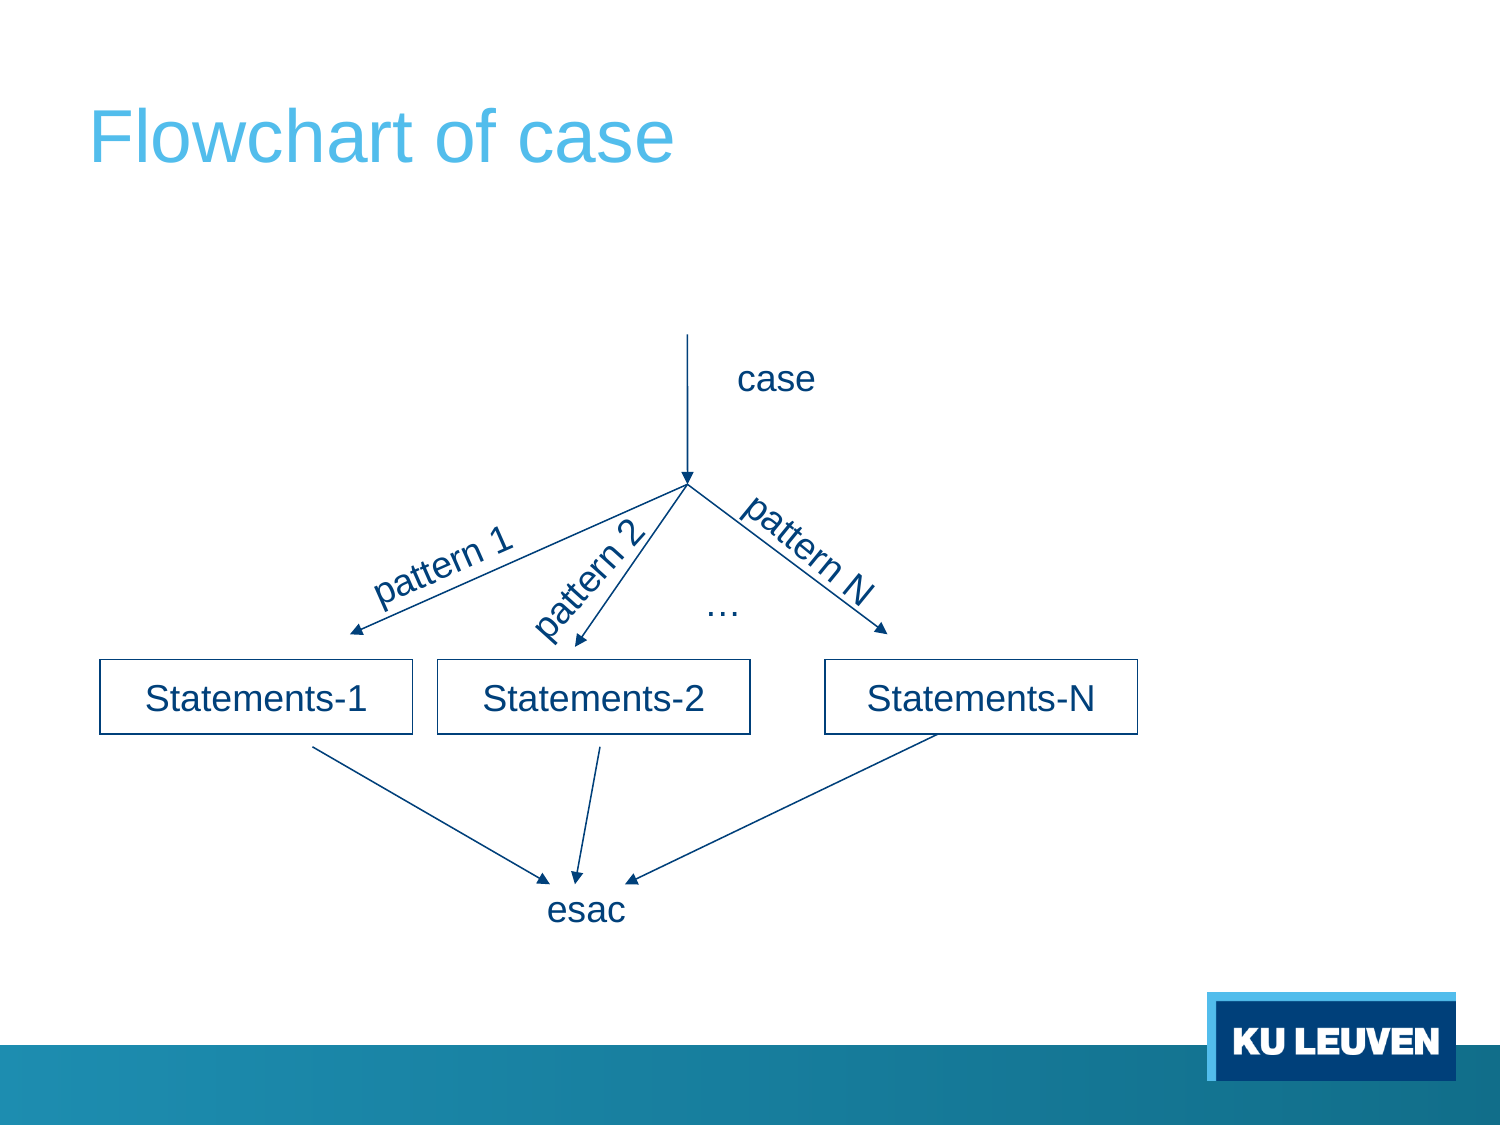

# Flowchart of case

case

…
Statements-1
Statements-2
Statements-N

esac
pattern N
pattern 1
pattern 2